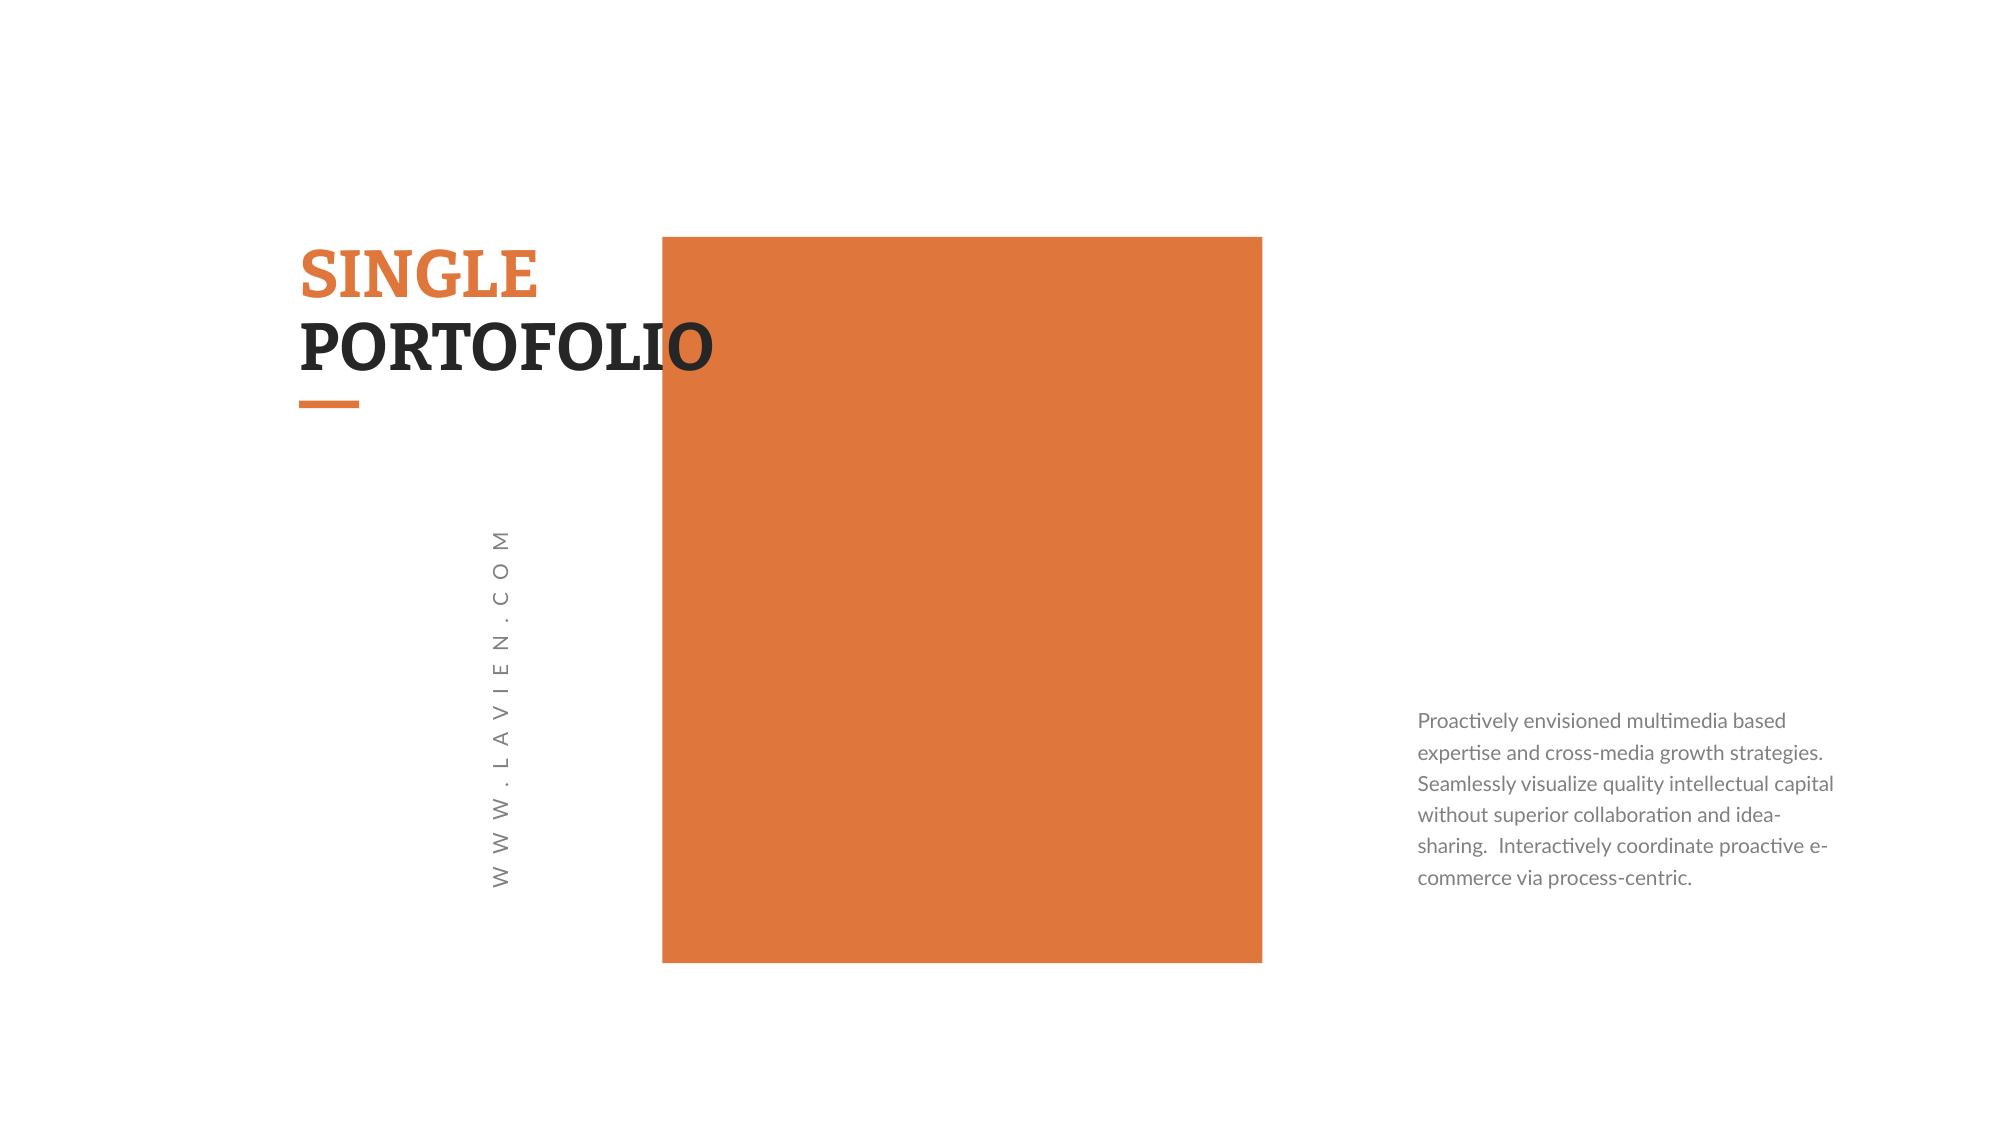

SINGLE
PORTOFOLIO

WWW.LAVIEN.COM
Proactively envisioned multimedia based expertise and cross-media growth strategies. Seamlessly visualize quality intellectual capital without superior collaboration and idea-sharing.  Interactively coordinate proactive e-commerce via process-centric.